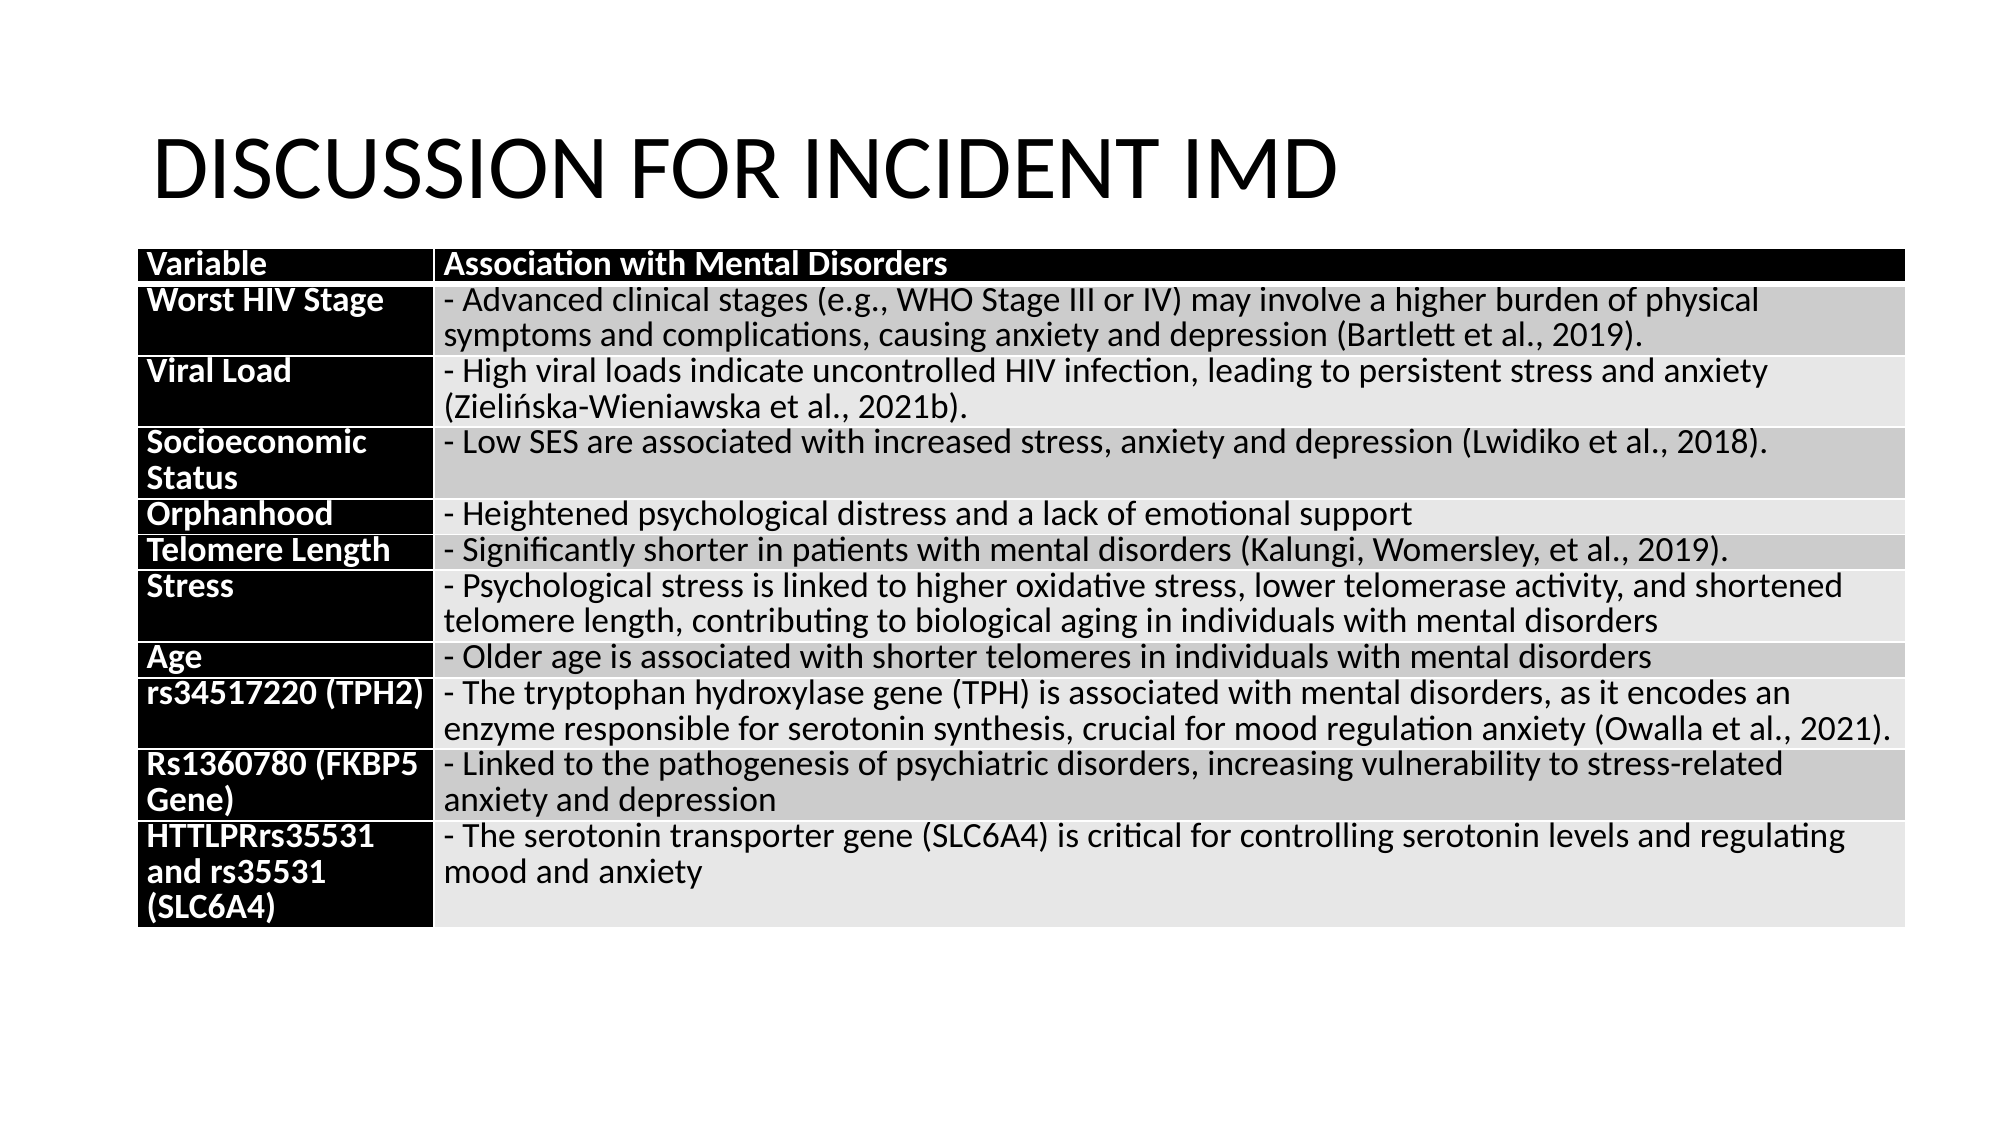

# DISCUSSION FOR INCIDENT IMD
| Variable | Association with Mental Disorders |
| --- | --- |
| Worst HIV Stage | - Advanced clinical stages (e.g., WHO Stage III or IV) may involve a higher burden of physical symptoms and complications, causing anxiety and depression (Bartlett et al., 2019). |
| Viral Load | - High viral loads indicate uncontrolled HIV infection, leading to persistent stress and anxiety (Zielińska-Wieniawska et al., 2021b). |
| Socioeconomic Status | - Low SES are associated with increased stress, anxiety and depression (Lwidiko et al., 2018). |
| Orphanhood | - Heightened psychological distress and a lack of emotional support |
| Telomere Length | - Significantly shorter in patients with mental disorders (Kalungi, Womersley, et al., 2019). |
| Stress | - Psychological stress is linked to higher oxidative stress, lower telomerase activity, and shortened telomere length, contributing to biological aging in individuals with mental disorders |
| Age | - Older age is associated with shorter telomeres in individuals with mental disorders |
| rs34517220 (TPH2) | - The tryptophan hydroxylase gene (TPH) is associated with mental disorders, as it encodes an enzyme responsible for serotonin synthesis, crucial for mood regulation anxiety (Owalla et al., 2021). |
| Rs1360780 (FKBP5 Gene) | - Linked to the pathogenesis of psychiatric disorders, increasing vulnerability to stress-related anxiety and depression |
| HTTLPRrs35531 and rs35531 (SLC6A4) | - The serotonin transporter gene (SLC6A4) is critical for controlling serotonin levels and regulating mood and anxiety |